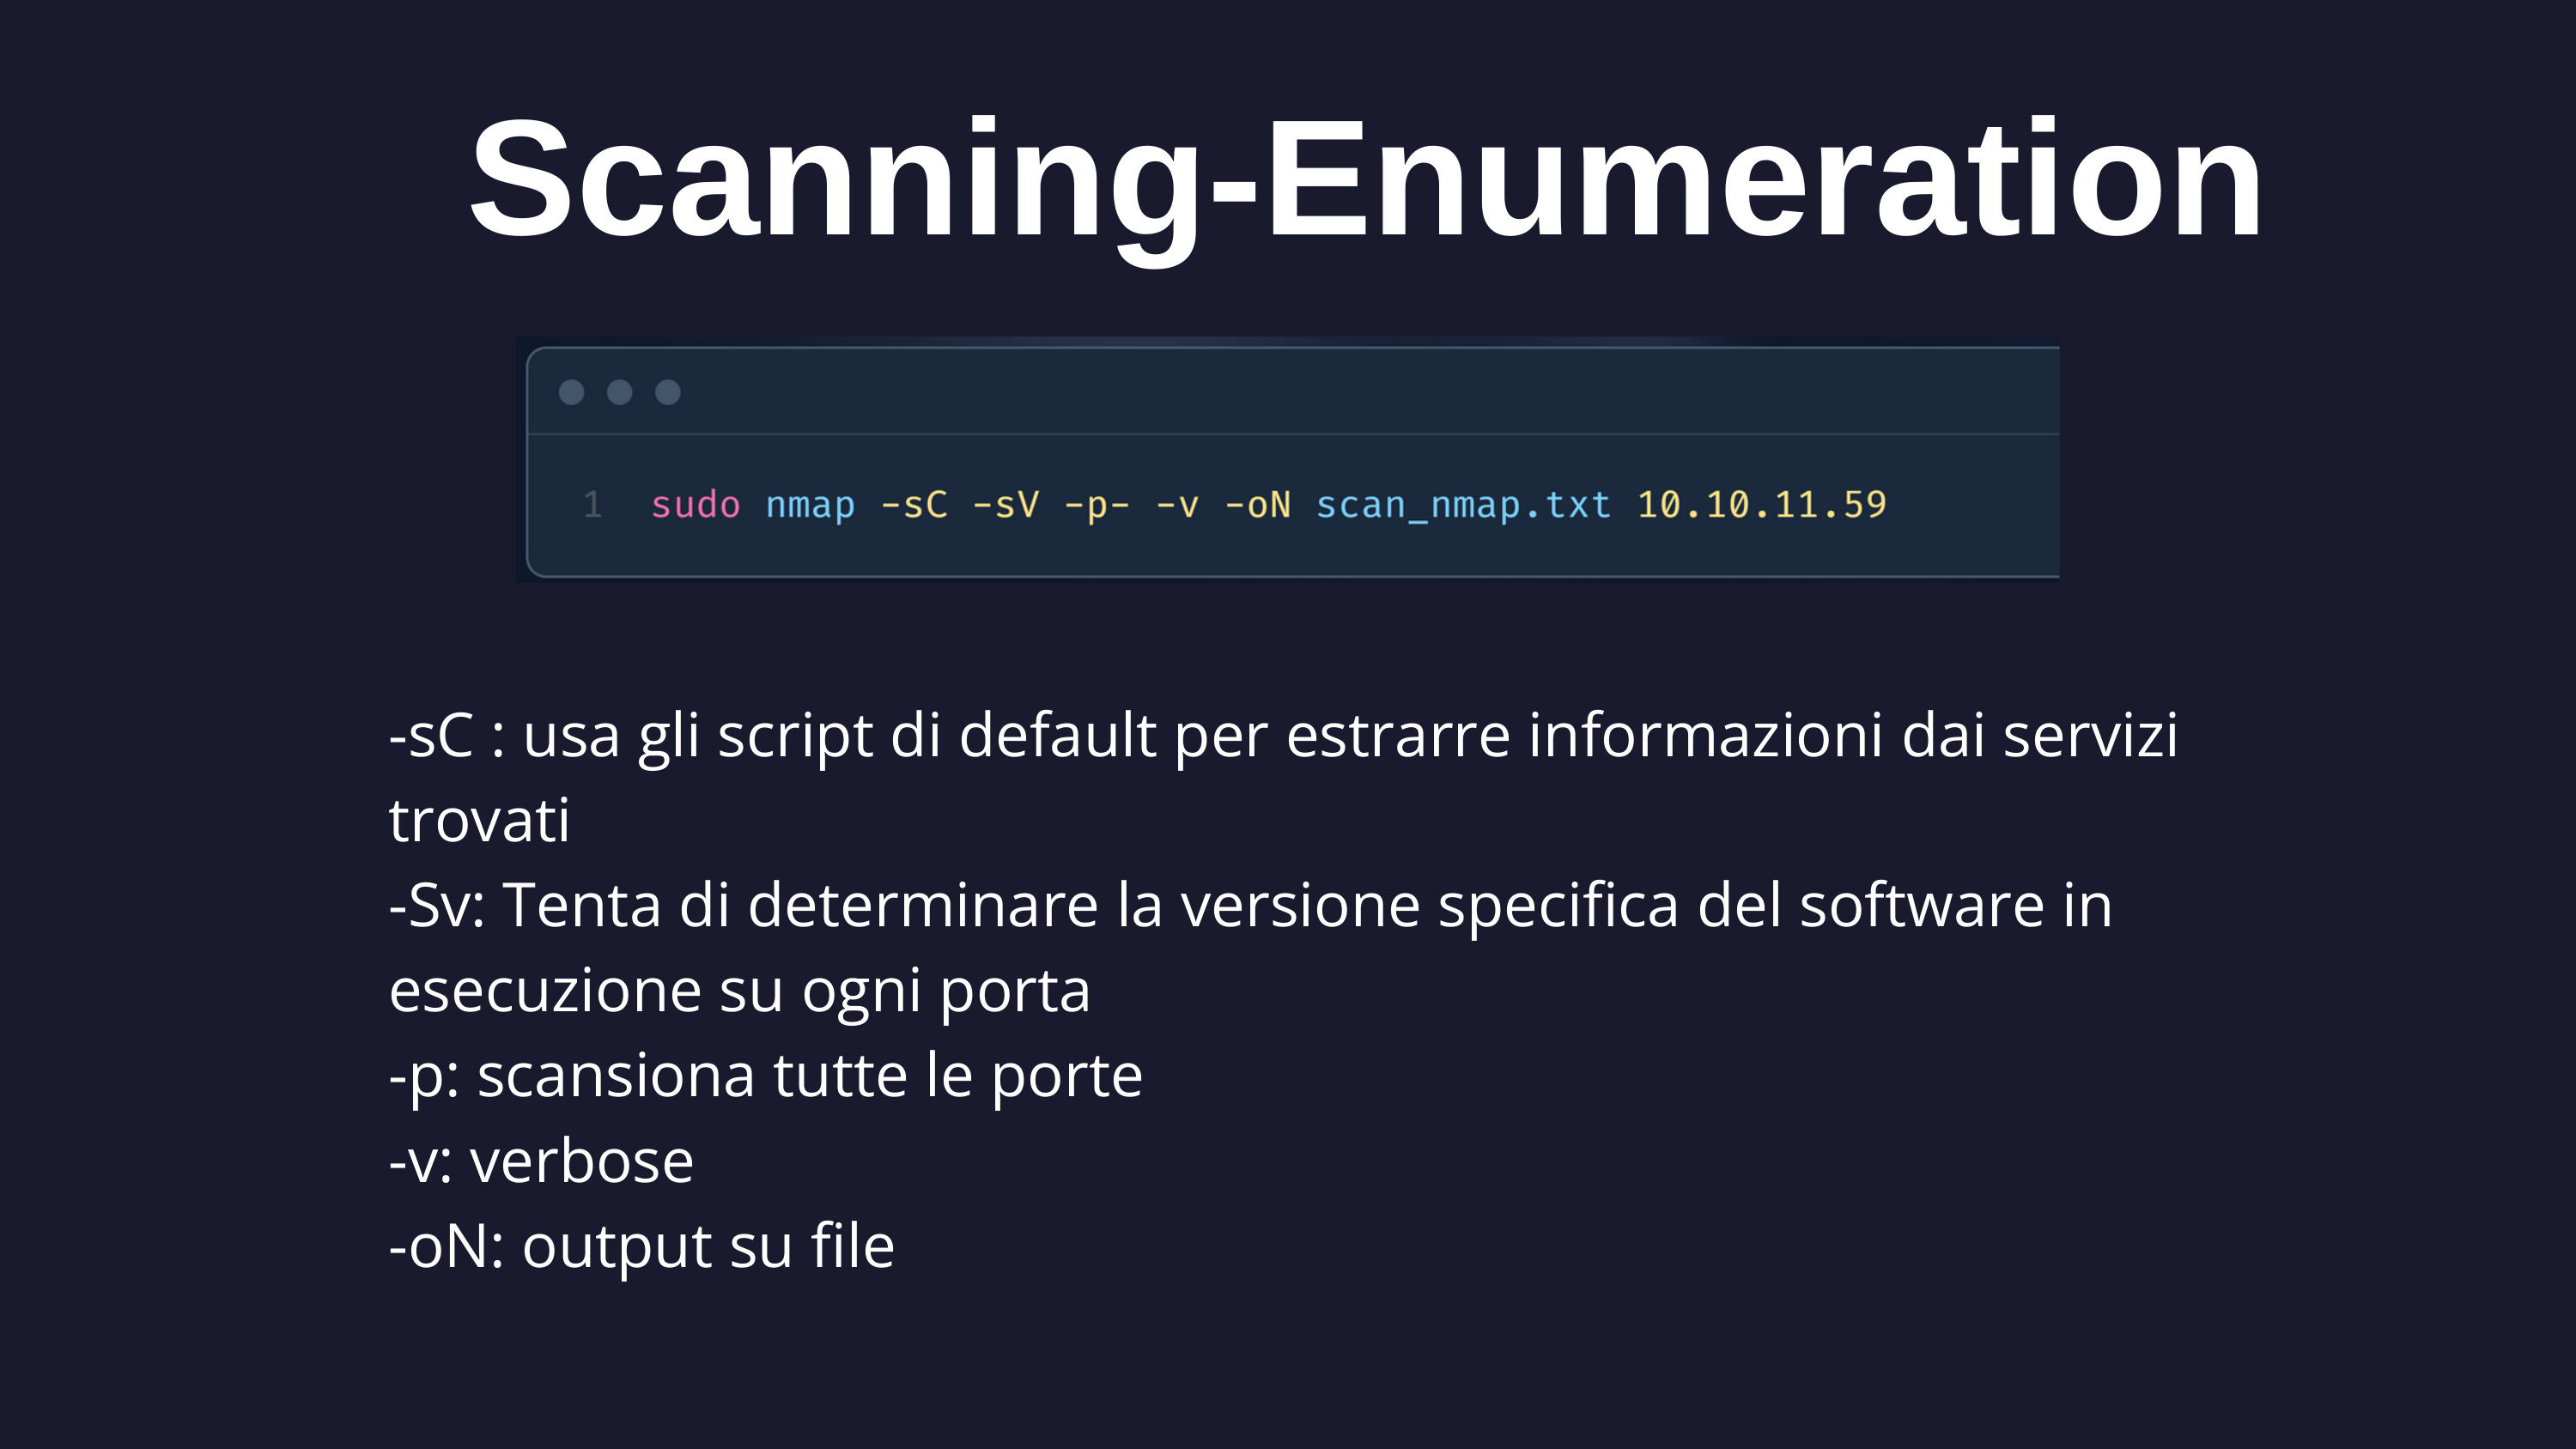

Scanning-Enumeration

-sC : usa gli script di default per estrarre informazioni dai servizi trovati
-Sv: Tenta di determinare la versione specifica del software in esecuzione su ogni porta
-p: scansiona tutte le porte
-v: verbose
-oN: output su file